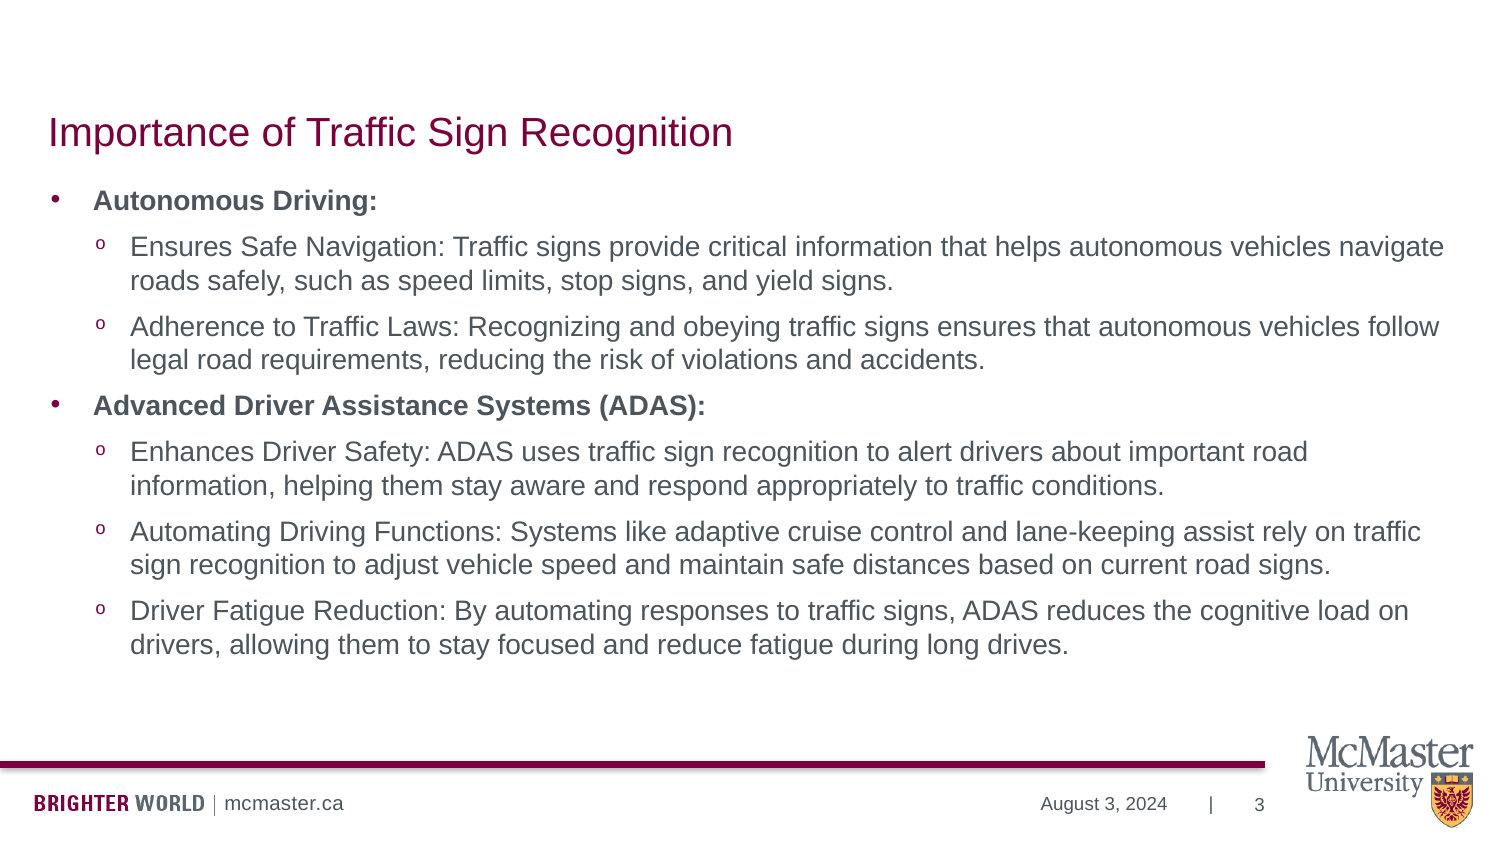

# Importance of Traffic Sign Recognition
Autonomous Driving:
Ensures Safe Navigation: Traffic signs provide critical information that helps autonomous vehicles navigate roads safely, such as speed limits, stop signs, and yield signs.
Adherence to Traffic Laws: Recognizing and obeying traffic signs ensures that autonomous vehicles follow legal road requirements, reducing the risk of violations and accidents.
Advanced Driver Assistance Systems (ADAS):
Enhances Driver Safety: ADAS uses traffic sign recognition to alert drivers about important road information, helping them stay aware and respond appropriately to traffic conditions.
Automating Driving Functions: Systems like adaptive cruise control and lane-keeping assist rely on traffic sign recognition to adjust vehicle speed and maintain safe distances based on current road signs.
Driver Fatigue Reduction: By automating responses to traffic signs, ADAS reduces the cognitive load on drivers, allowing them to stay focused and reduce fatigue during long drives.

3
August 3, 2024